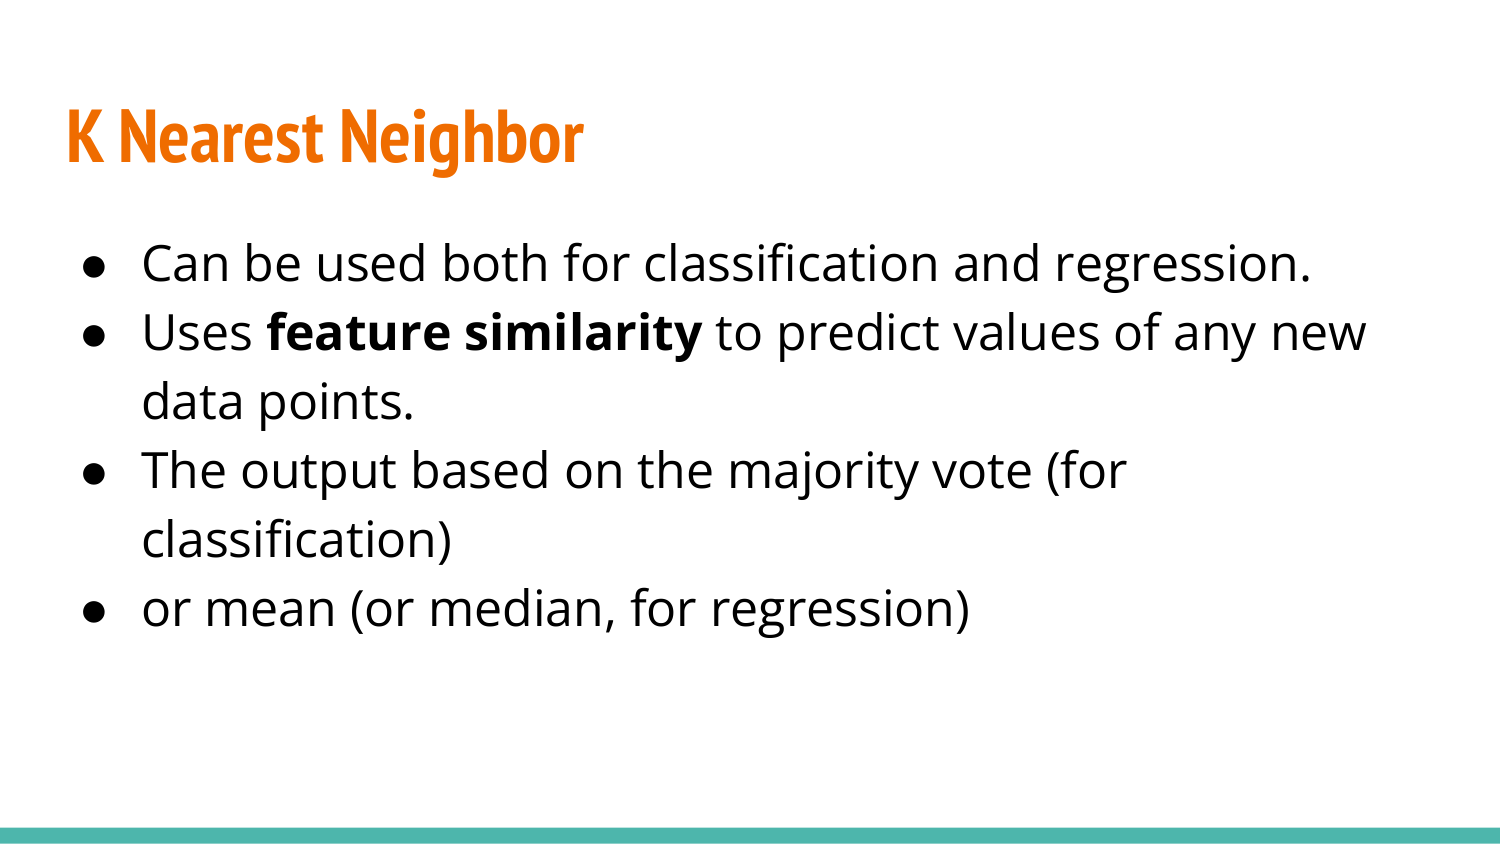

# K Nearest Neighbor
Can be used both for classification and regression.
Uses feature similarity to predict values of any new data points.
The output based on the majority vote (for classification)
or mean (or median, for regression)